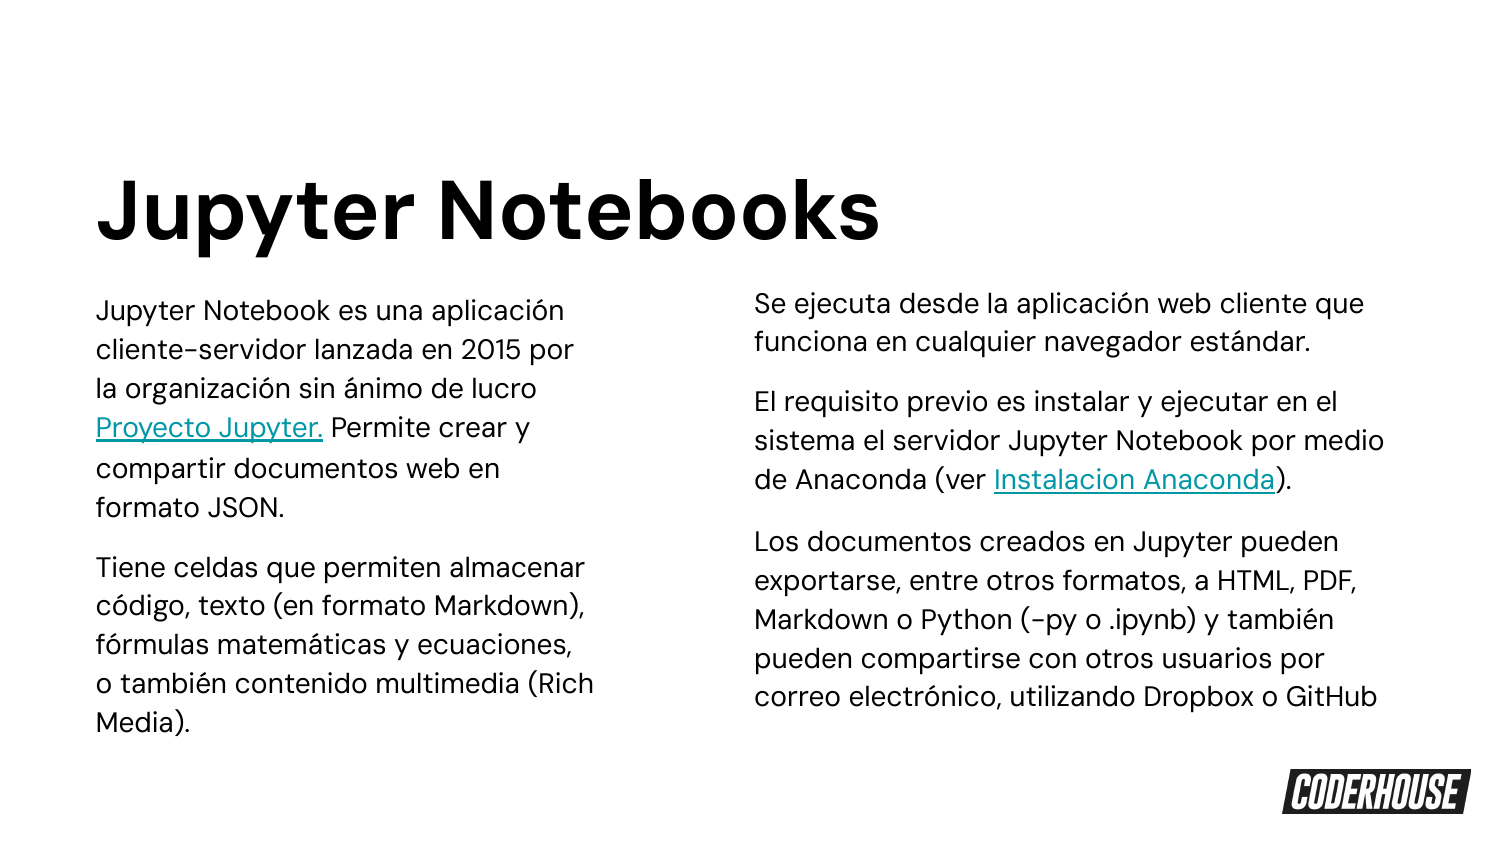

Jupyter Notebooks

Se ejecuta desde la aplicación web cliente que funciona en cualquier navegador estándar.
El requisito previo es instalar y ejecutar en el sistema el servidor Jupyter Notebook por medio de Anaconda (ver Instalacion Anaconda).
Los documentos creados en Jupyter pueden exportarse, entre otros formatos, a HTML, PDF, Markdown o Python (-py o .ipynb) y también pueden compartirse con otros usuarios por correo electrónico, utilizando Dropbox o GitHub

Jupyter Notebook es una aplicación cliente-servidor lanzada en 2015 por la organización sin ánimo de lucro Proyecto Jupyter. Permite crear y compartir documentos web en formato JSON.
Tiene celdas que permiten almacenar código, texto (en formato Markdown), fórmulas matemáticas y ecuaciones, o también contenido multimedia (Rich Media).